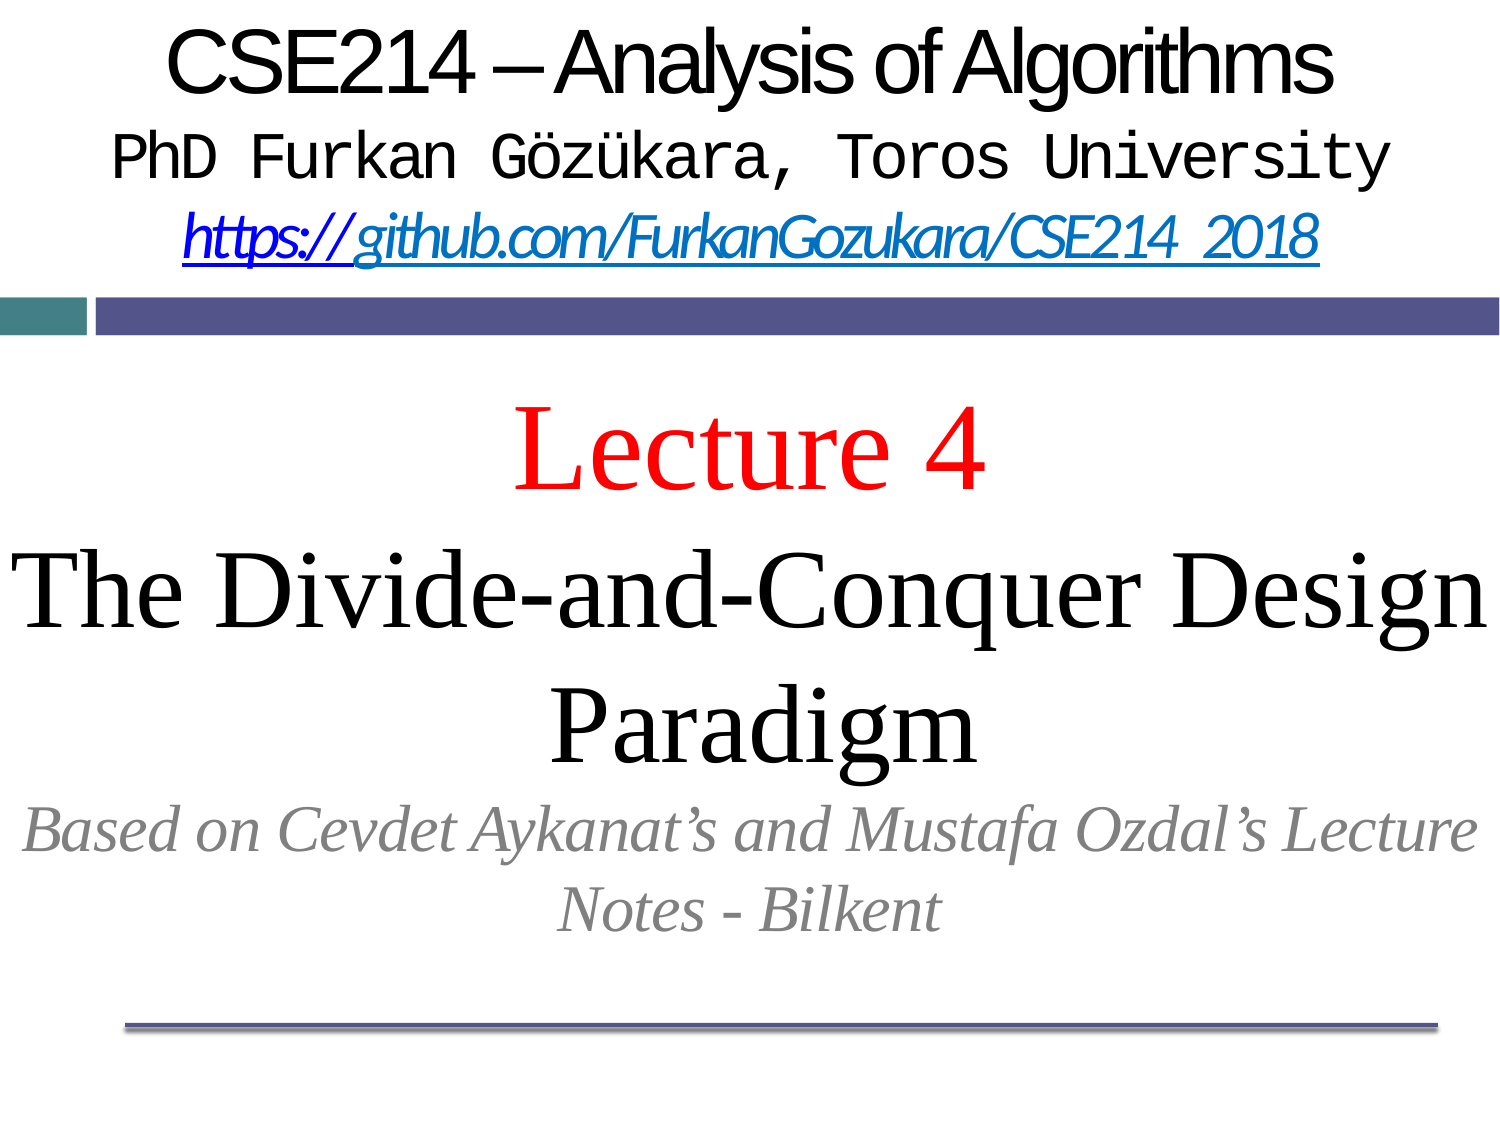

# CSE214 – Analysis of Algorithms PhD Furkan Gözükara, Toros University https://github.com/FurkanGozukara/CSE214_2018

Lecture 4
The Divide-and-Conquer Design  Paradigm
Based on Cevdet Aykanat’s and Mustafa Ozdal’s Lecture Notes - Bilkent